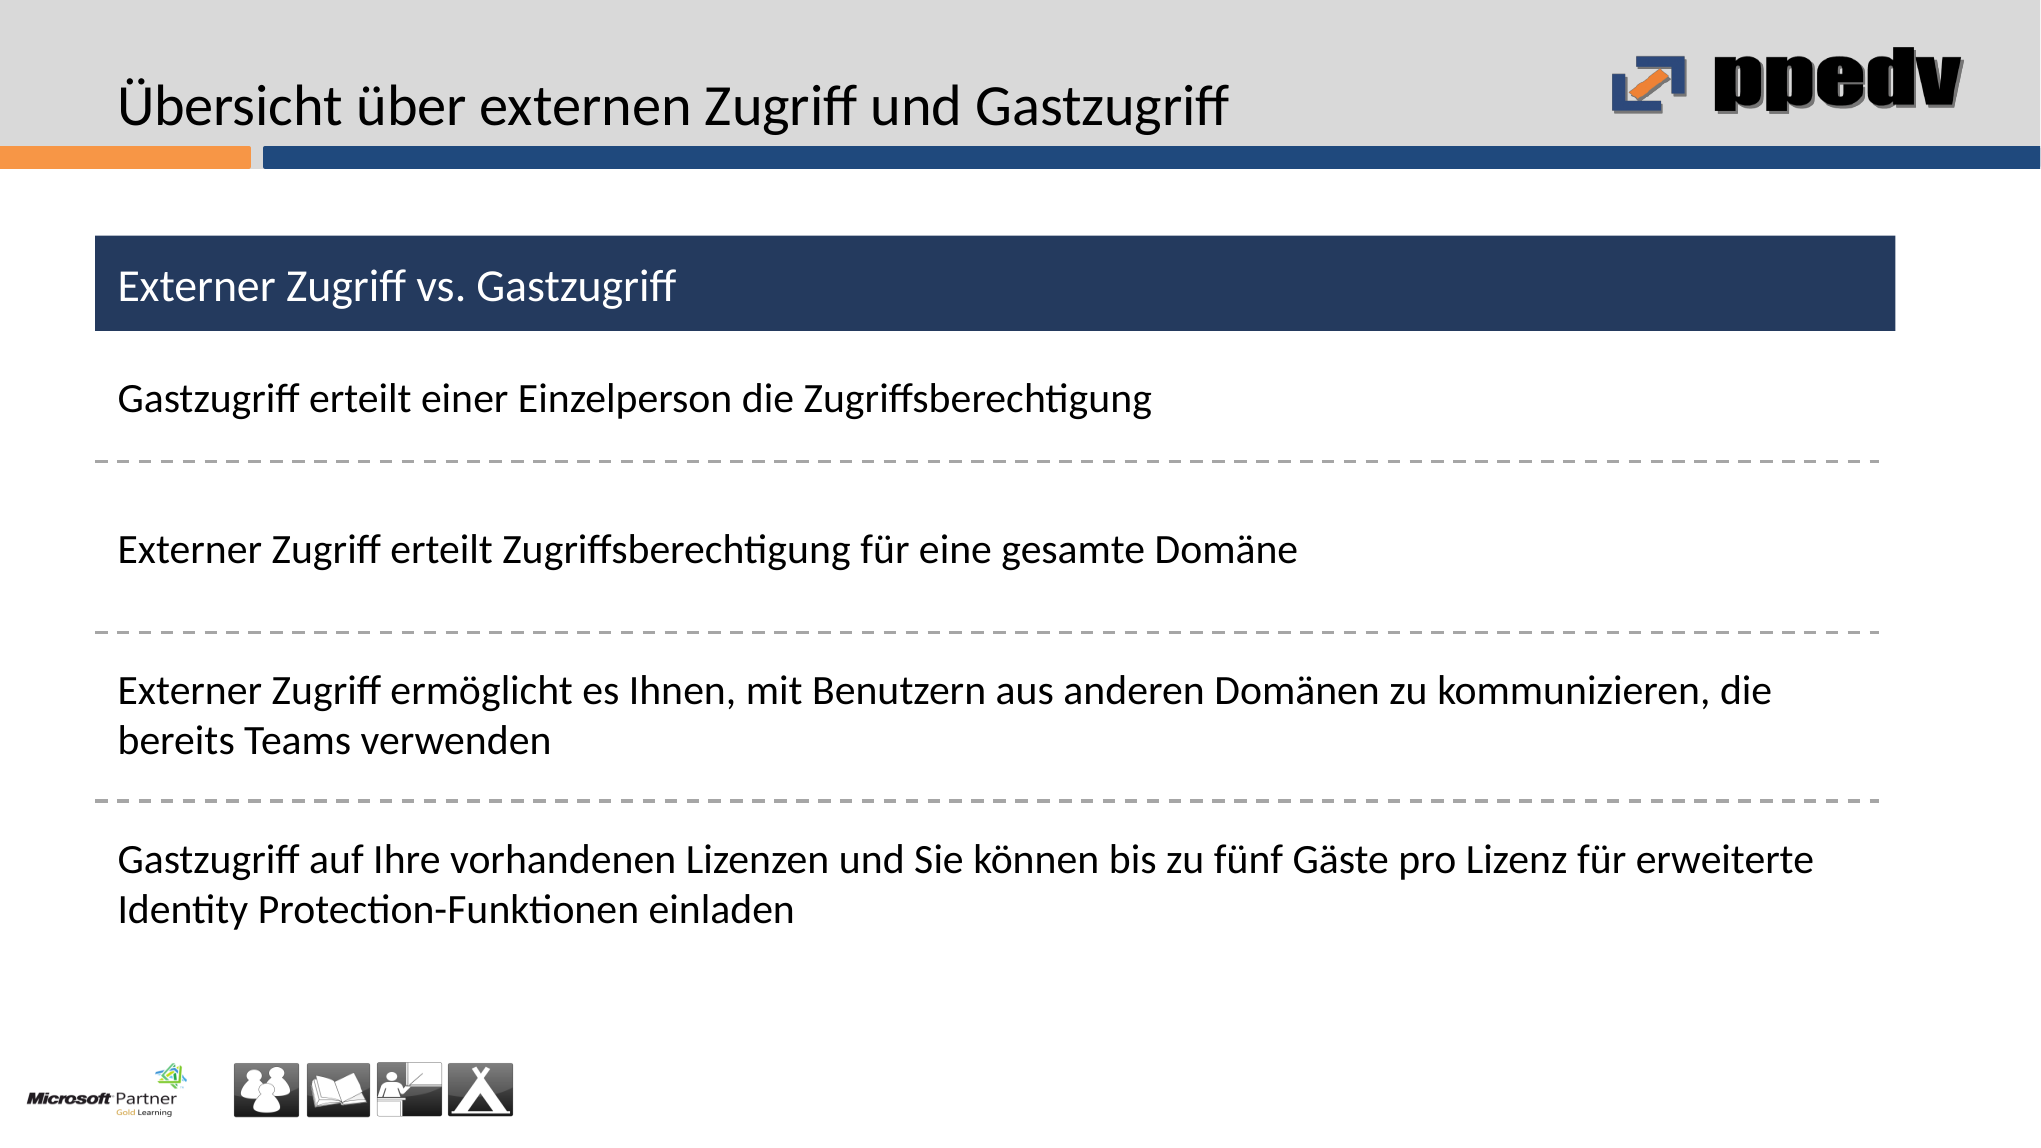

# Übersicht über externen Zugriff und Gastzugriff
Externer Zugriff vs. Gastzugriff
Gastzugriff erteilt einer Einzelperson die Zugriffsberechtigung
Externer Zugriff erteilt Zugriffsberechtigung für eine gesamte Domäne
Externer Zugriff ermöglicht es Ihnen, mit Benutzern aus anderen Domänen zu kommunizieren, die bereits Teams verwenden
Gastzugriff auf Ihre vorhandenen Lizenzen und Sie können bis zu fünf Gäste pro Lizenz für erweiterte Identity Protection-Funktionen einladen